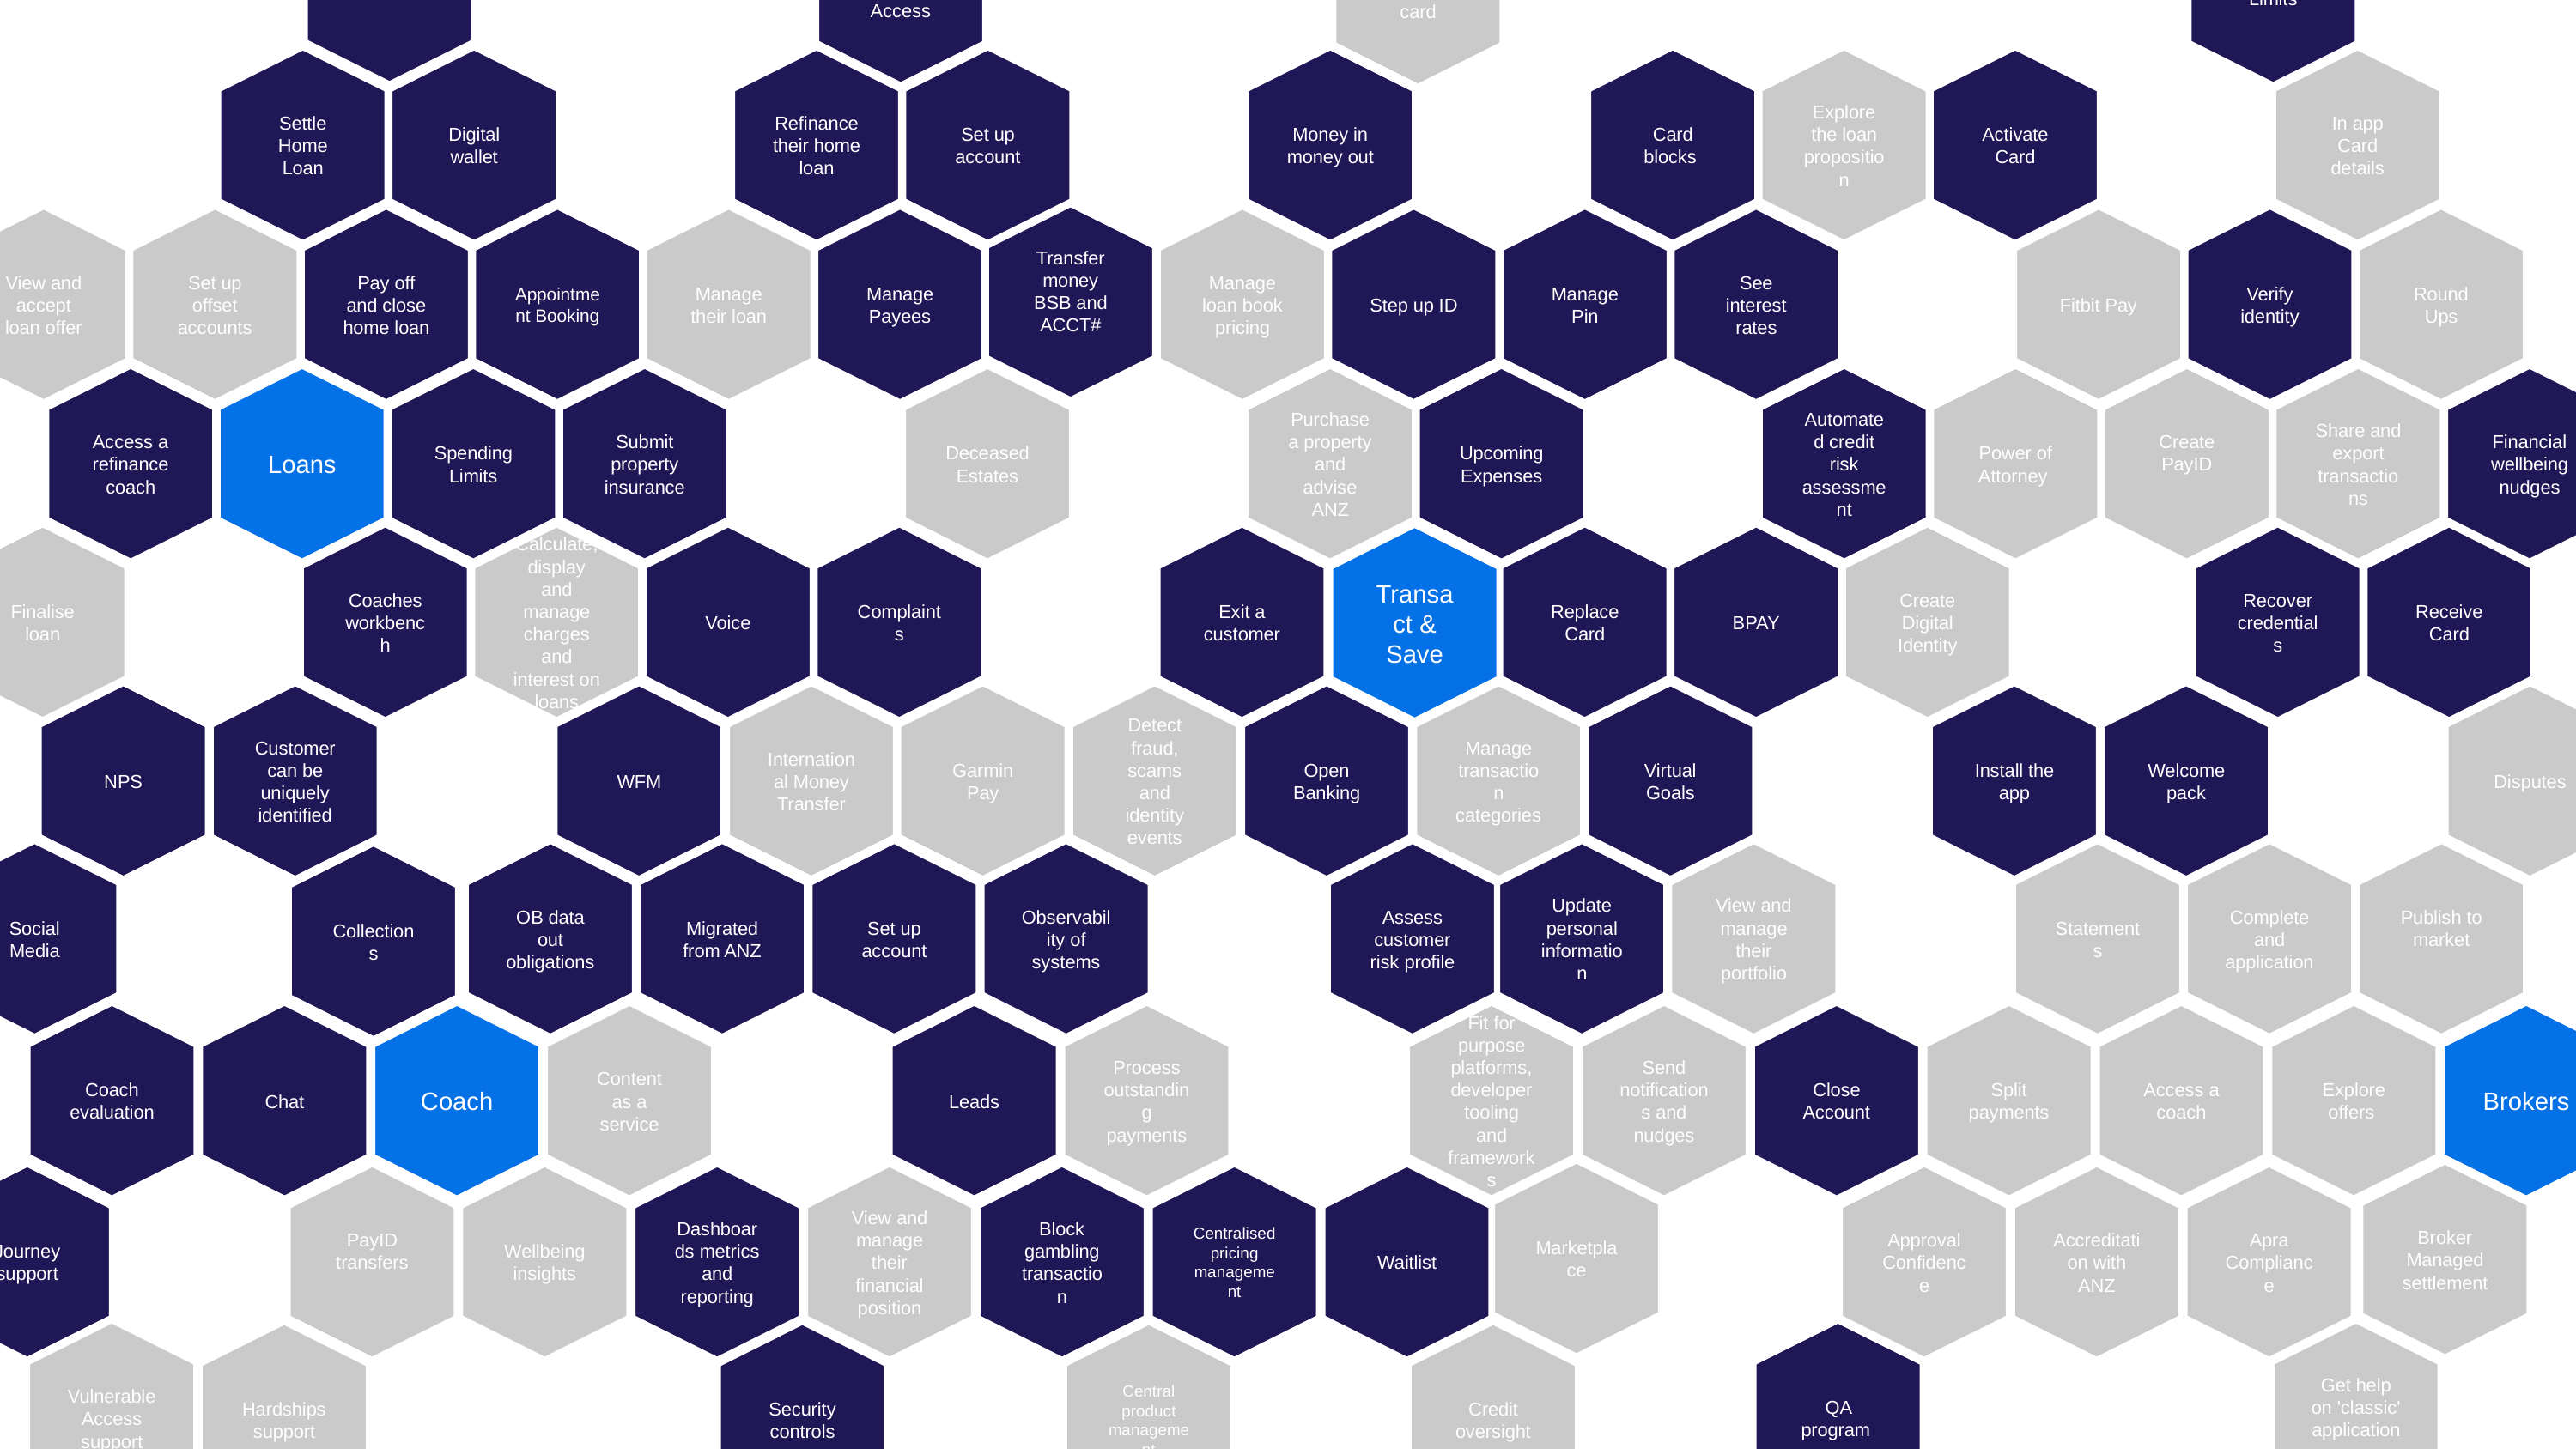

Payment History

Manage Card Access
Payment Limits
Settle Home Loan
Digital wallet
Refinance their home loan
Set up account
Money in money out
Card blocks
Activate Card
Transfer money BSB and ACCT#

Pay off and close home loan
Appointment Booking
Manage Payees
Step up ID
Manage Pin
See interest rates
Verify identity
Access a refinance coach
Spending Limits
Submit property insurance
Upcoming Expenses
Automated credit risk assessment
Financial wellbeing nudges
Coaches workbench
Voice
Complaints
Exit a customer
Replace Card
BPAY
Recover credentials
Receive Card
NPS
Customer can be uniquely identified
WFM
Open Banking
Virtual Goals
Install the app
Welcome pack
Social Media
OB data out obligations
Migrated from ANZ
Set up account
Observability of systems
Assess customer risk profile
Update personal information
Collections
Coach evaluation
Chat
Leads
Close Account
Journey support
Dashboards metrics and reporting
Block gambling transaction
Centralised pricing management
Waitlist
QA program
Security controls
Cash without a card
Explore the loan proposition
In app Card details
View and accept loan offer
Set up offset accounts
Manage their loan
Manage loan book pricing
Fitbit Pay
Round Ups
Deceased Estates
Purchase a property and advise ANZ
Power of Attorney
Create PayID

Share and export transactions
Finalise loan
Calculate, display and manage charges and interest on loans
Create Digital Identity
International Money Transfer
Garmin Pay
Detect fraud, scams and identity events
Manage transaction categories
Disputes
View and manage their portfolio
Statements
Complete and application
Publish to market

Content as a service
Process outstanding payments
Fit for purpose platforms, developer tooling and frameworks
Send notifications and nudges
Split payments
Access a coach
Explore offers
Marketplace
Broker Managed settlement
PayID transfers

Wellbeing insights
View and manage their financial position
Approval Confidence
Accreditation with ANZ
Apra Compliance
Get help on 'classic' applications
Vulnerable Access support
Credit oversight
Hardships support
Central product management
Loans
Transact & Save
Coach
Brokers